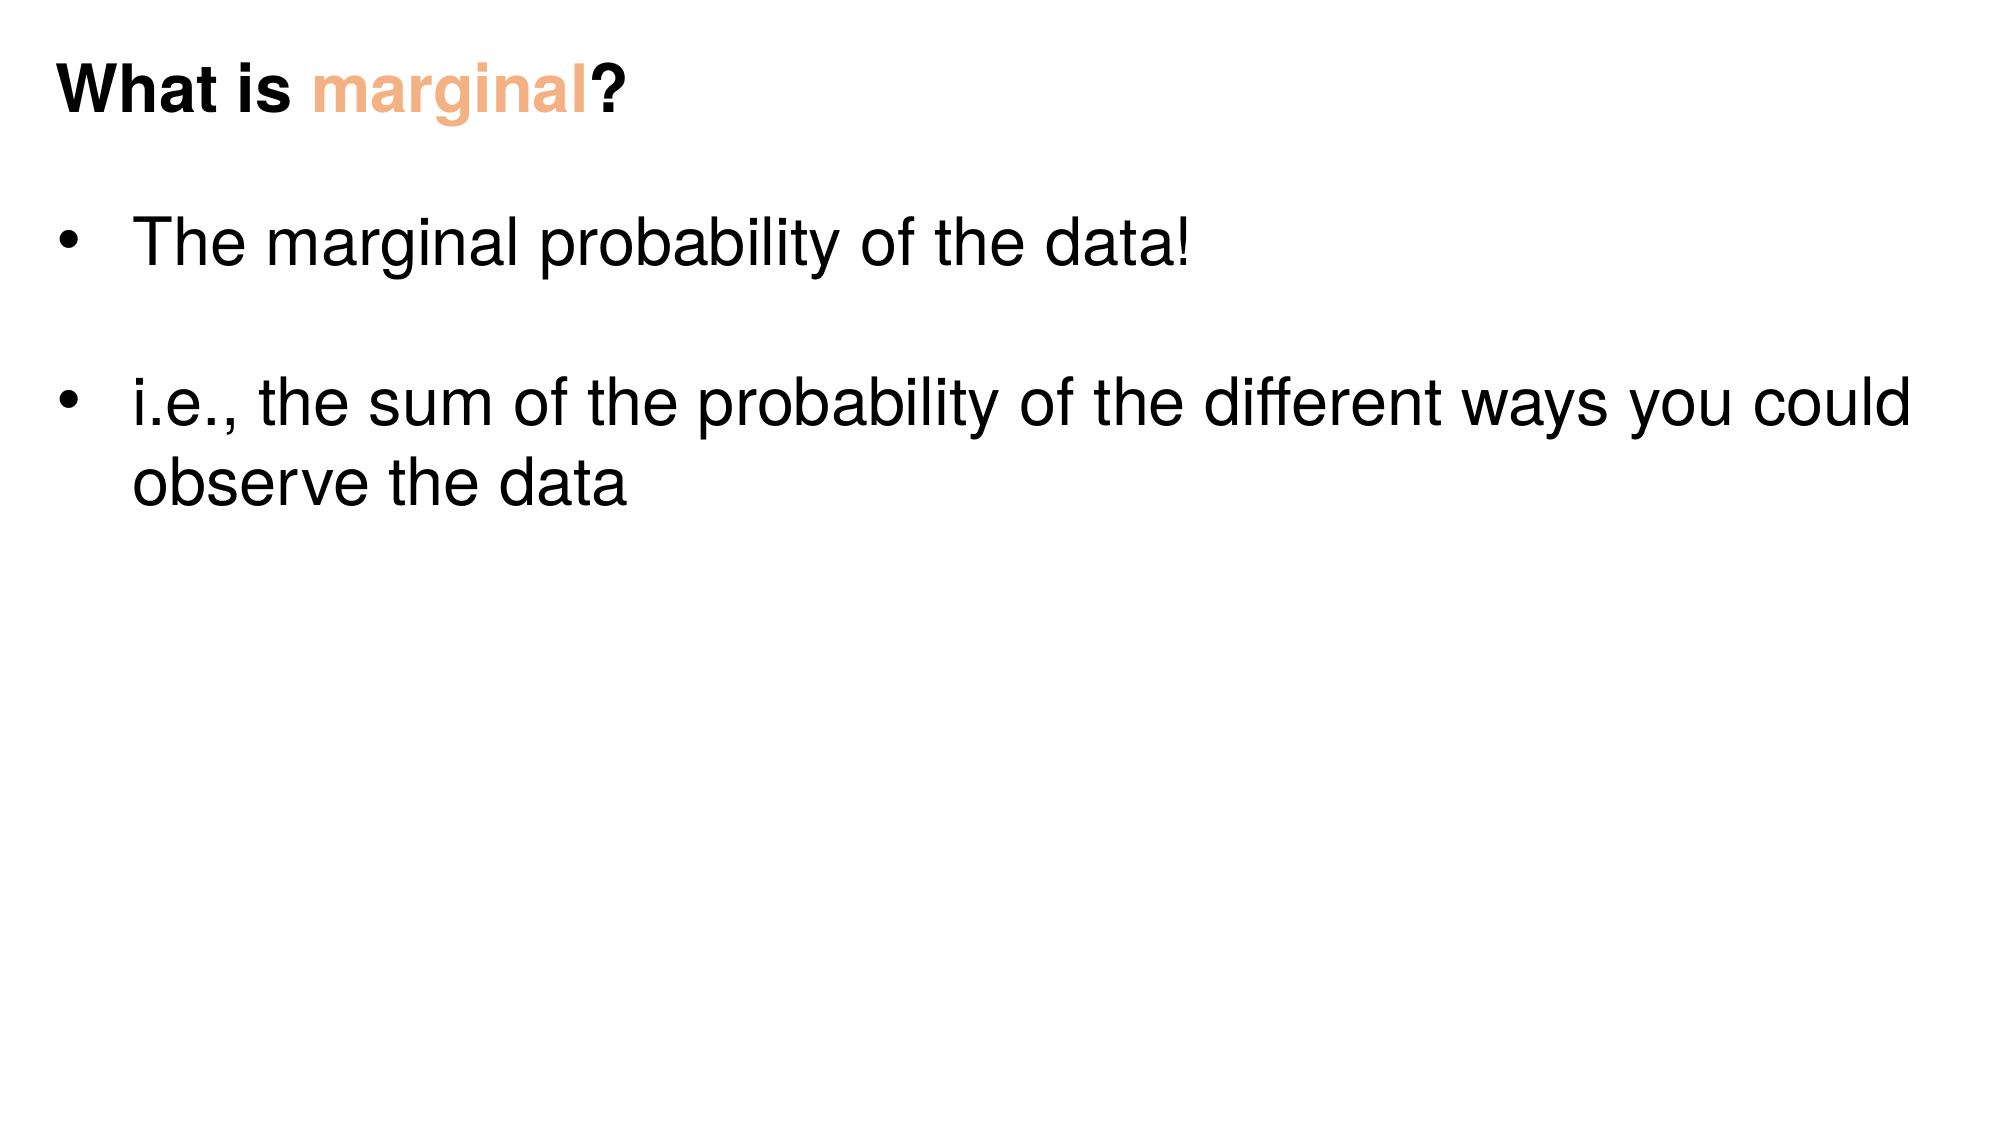

What is marginal?
The marginal probability of the data!

i.e., the sum of the probability of the different ways you could observe the data